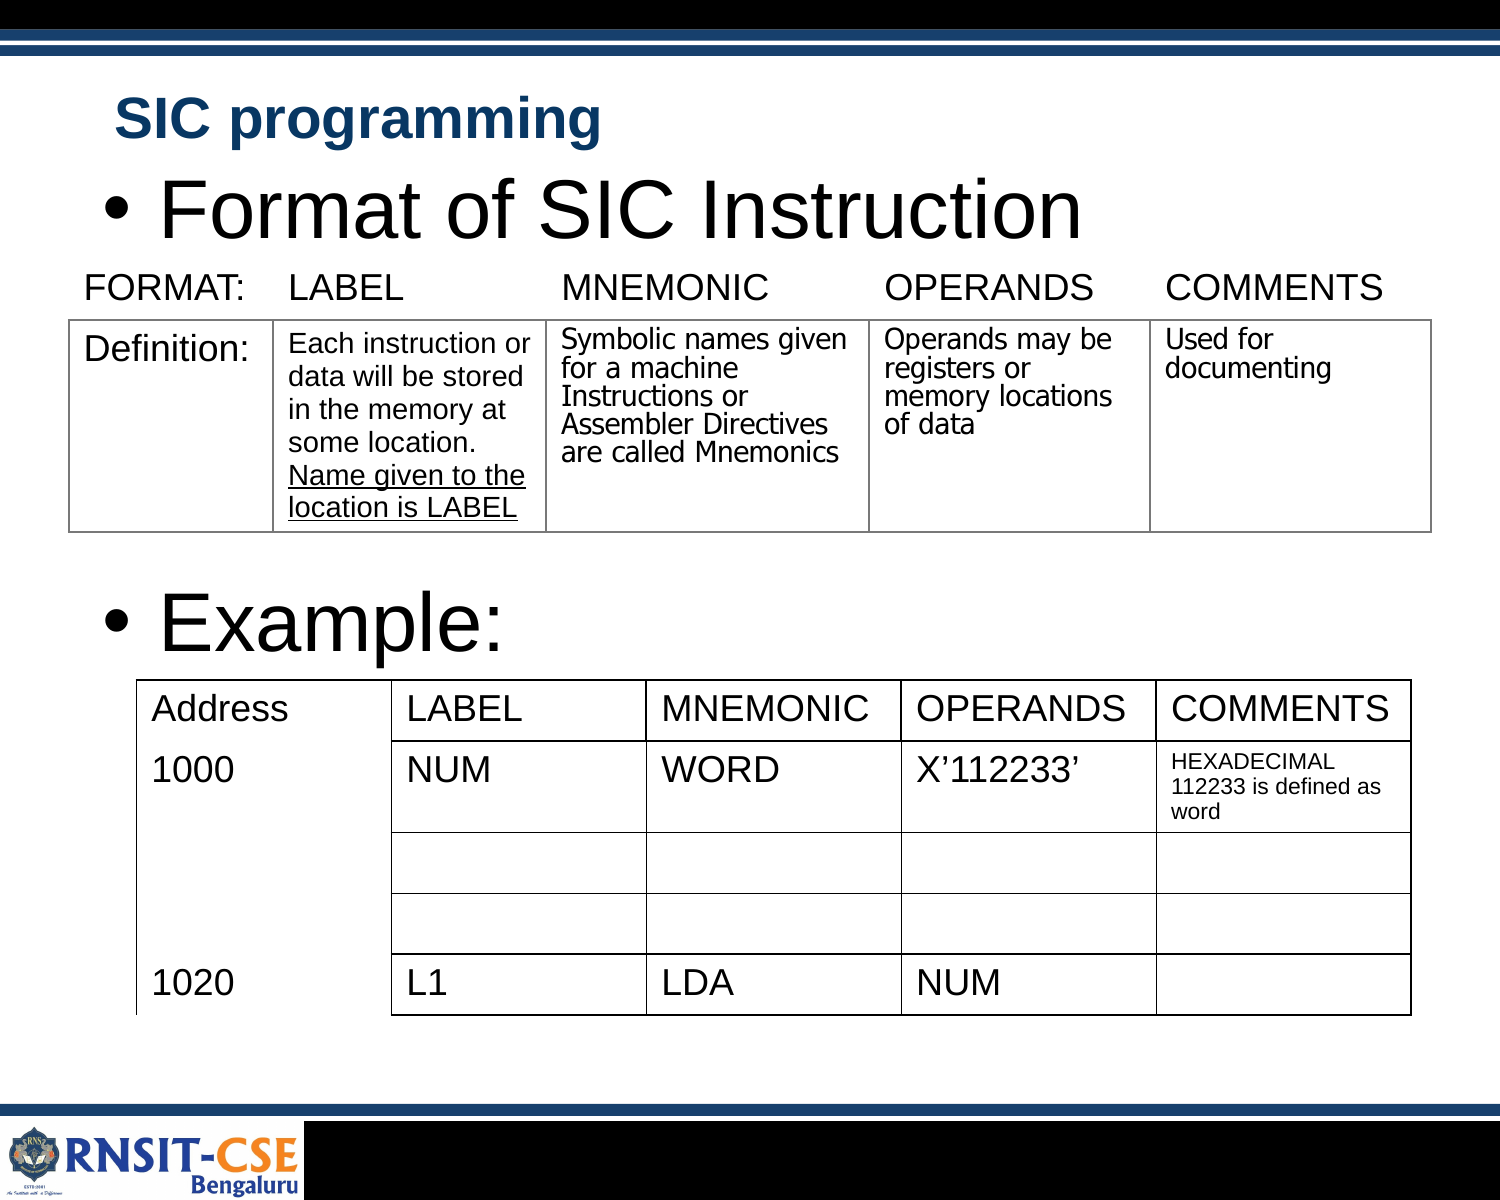

# SIC programming
Format of SIC Instruction

Example:
| FORMAT: | LABEL | MNEMONIC | OPERANDS | COMMENTS |
| --- | --- | --- | --- | --- |
| Definition: | Each instruction or data will be stored in the memory at some location. Name given to the location is LABEL | Symbolic names given for a machine Instructions or Assembler Directives are called Mnemonics | Operands may be registers or memory locations of data | Used for documenting |
| Address | LABEL | MNEMONIC | OPERANDS | COMMENTS |
| --- | --- | --- | --- | --- |
| 1000 | NUM | WORD | X’112233’ | HEXADECIMAL 112233 is defined as word |
|  |  |  |  |  |
|  |  |  |  |  |
| 1020 | L1 | LDA | NUM |  |